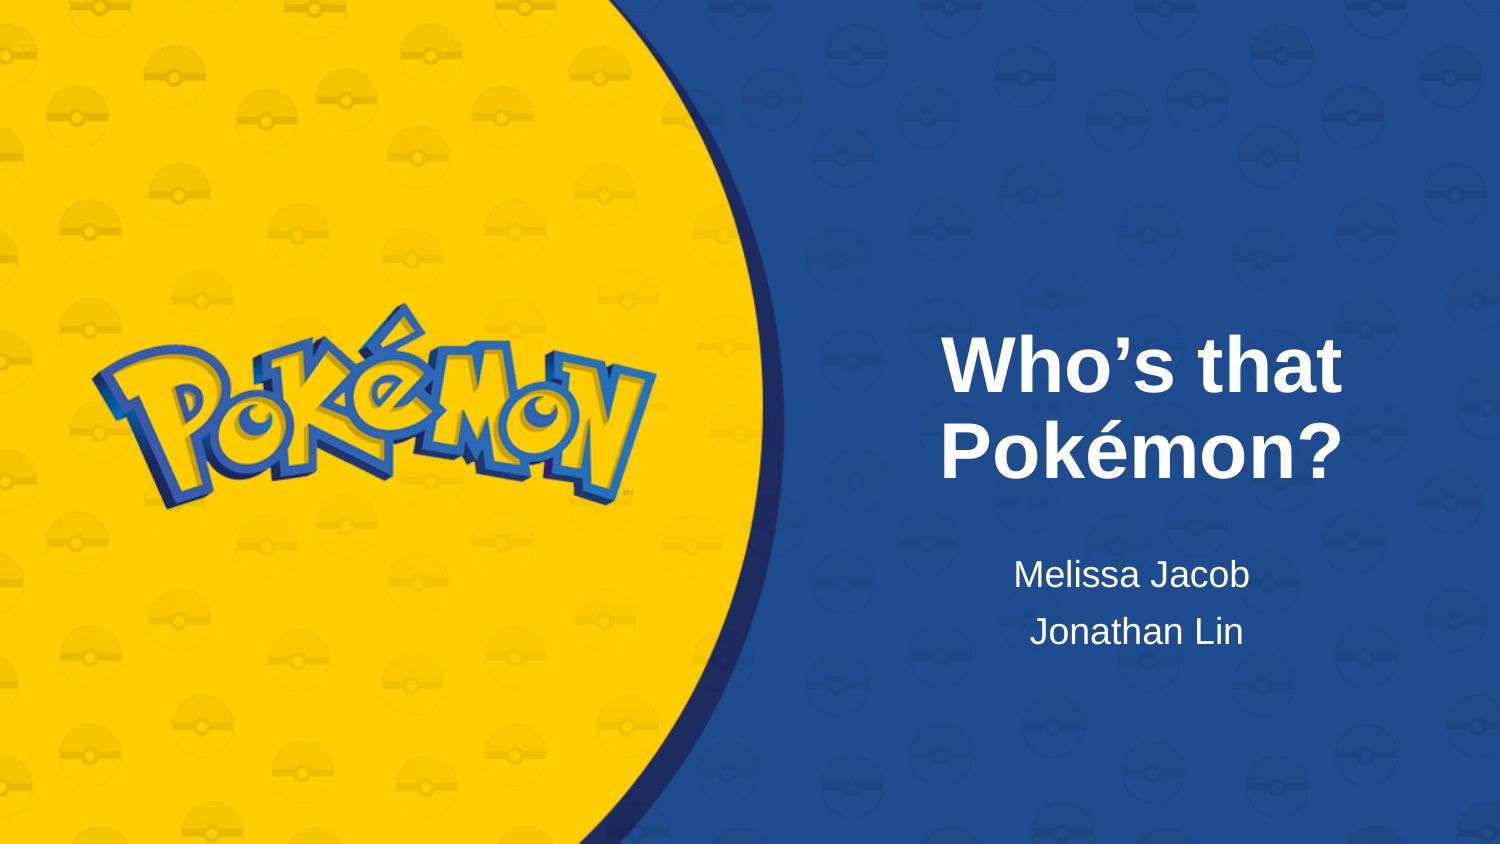

# Who’s that Pokémon?
Melissa Jacob
Jonathan Lin